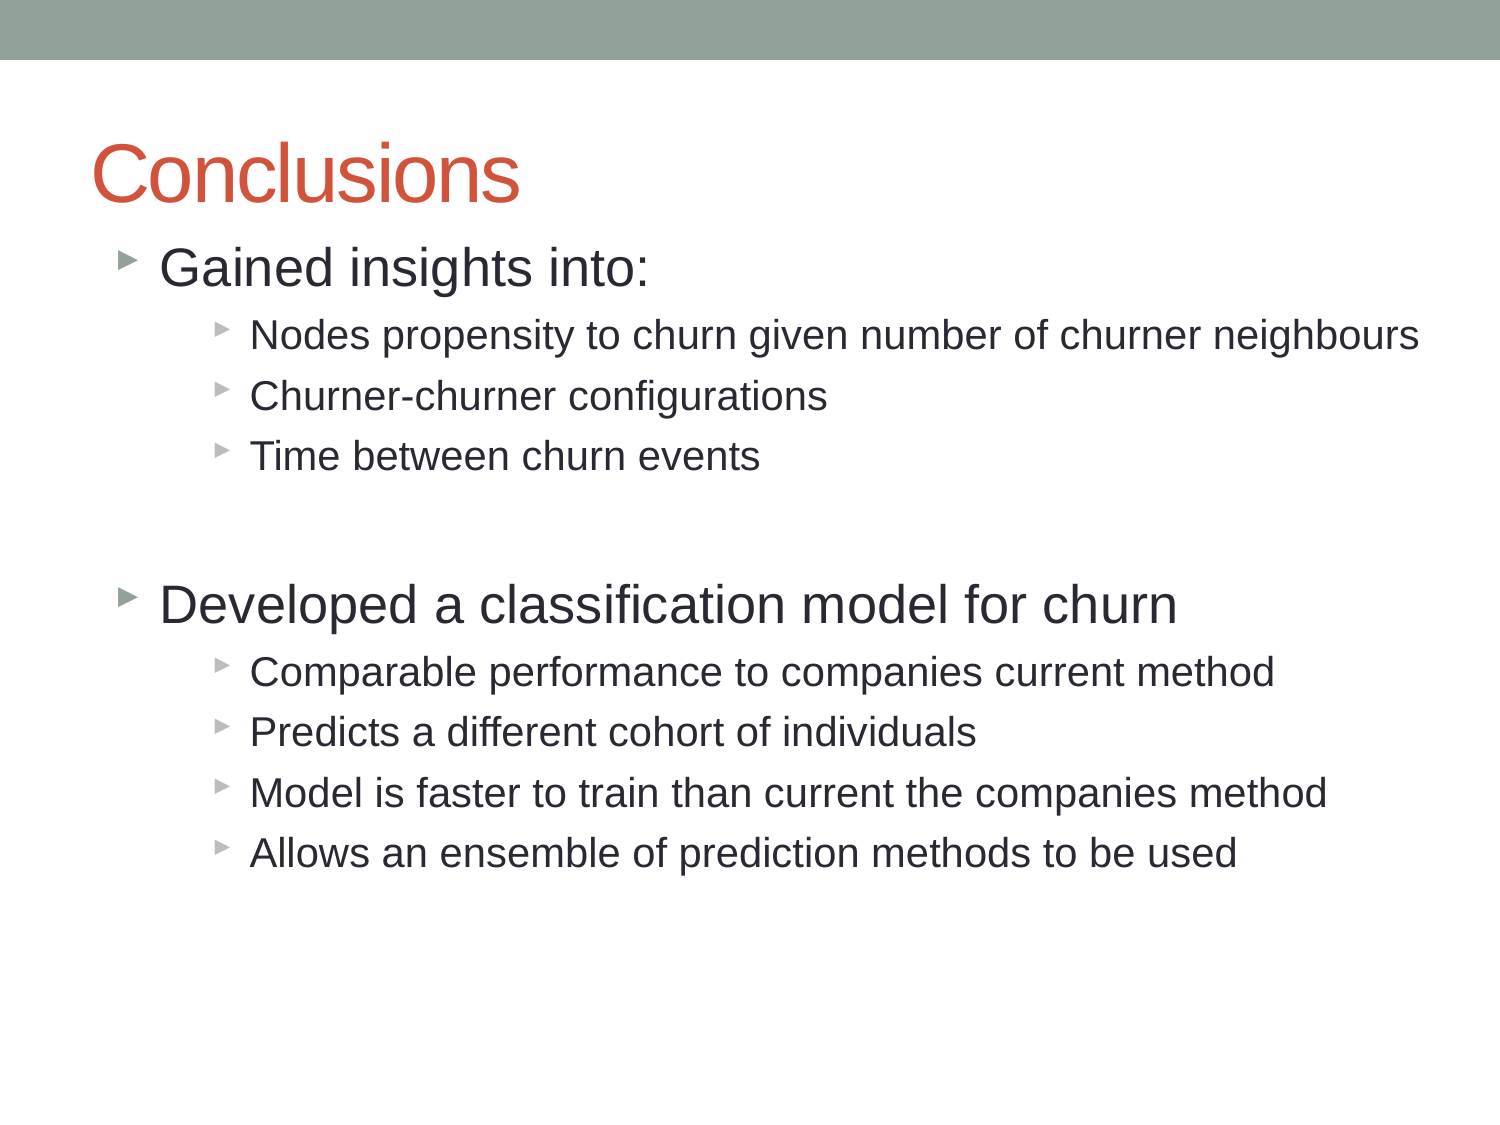

# Conclusions
Gained insights into:
Nodes propensity to churn given number of churner neighbours
Churner-churner configurations
Time between churn events

Developed a classification model for churn
Comparable performance to companies current method
Predicts a different cohort of individuals
Model is faster to train than current the companies method
Allows an ensemble of prediction methods to be used

Using Social Influence To Predict Churn